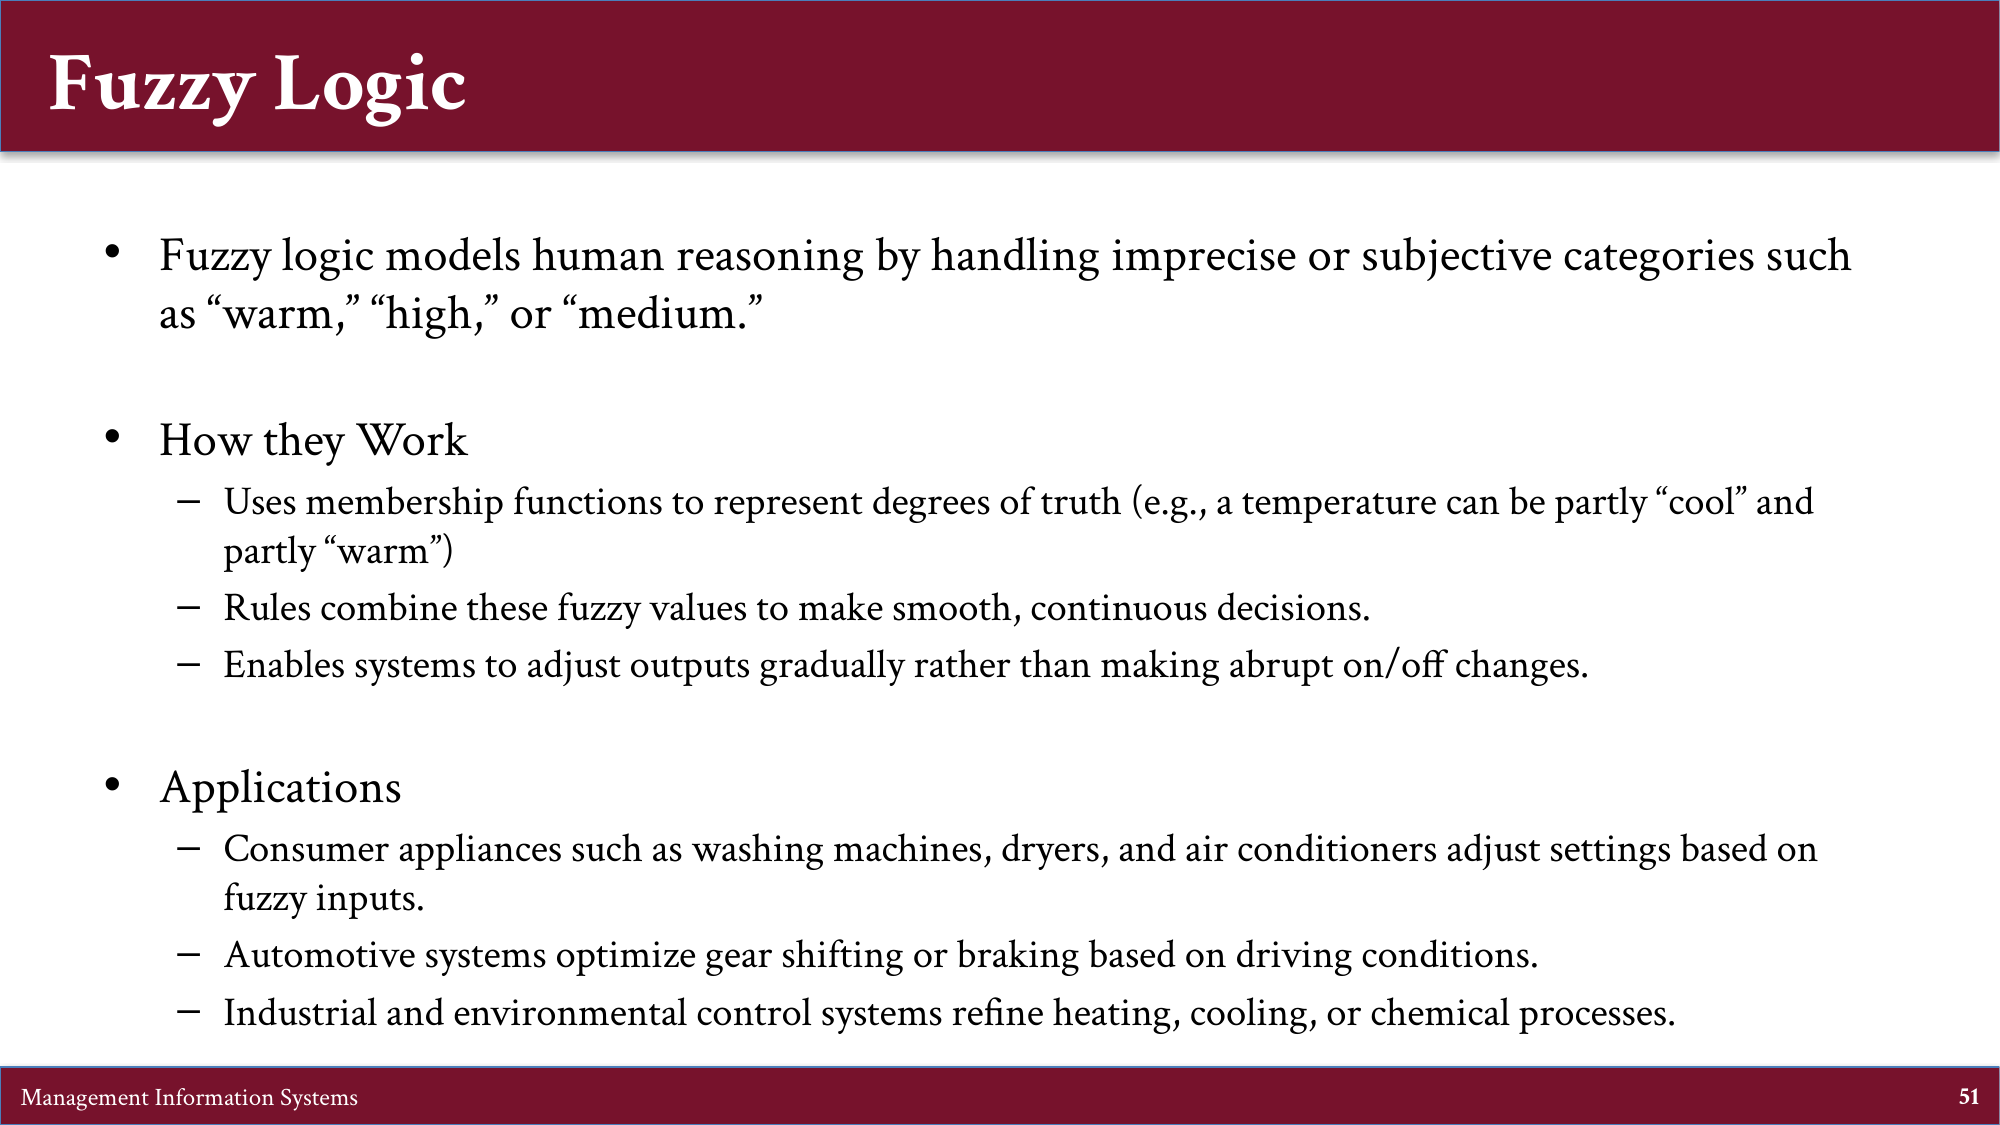

# Fuzzy Logic
Fuzzy logic models human reasoning by handling imprecise or subjective categories such as “warm,” “high,” or “medium.”

How they Work
Uses membership functions to represent degrees of truth (e.g., a temperature can be partly “cool” and partly “warm”)
Rules combine these fuzzy values to make smooth, continuous decisions.
Enables systems to adjust outputs gradually rather than making abrupt on/off changes.

Applications
Consumer appliances such as washing machines, dryers, and air conditioners adjust settings based on fuzzy inputs.
Automotive systems optimize gear shifting or braking based on driving conditions.
Industrial and environmental control systems refine heating, cooling, or chemical processes.

 Management Information Systems
51